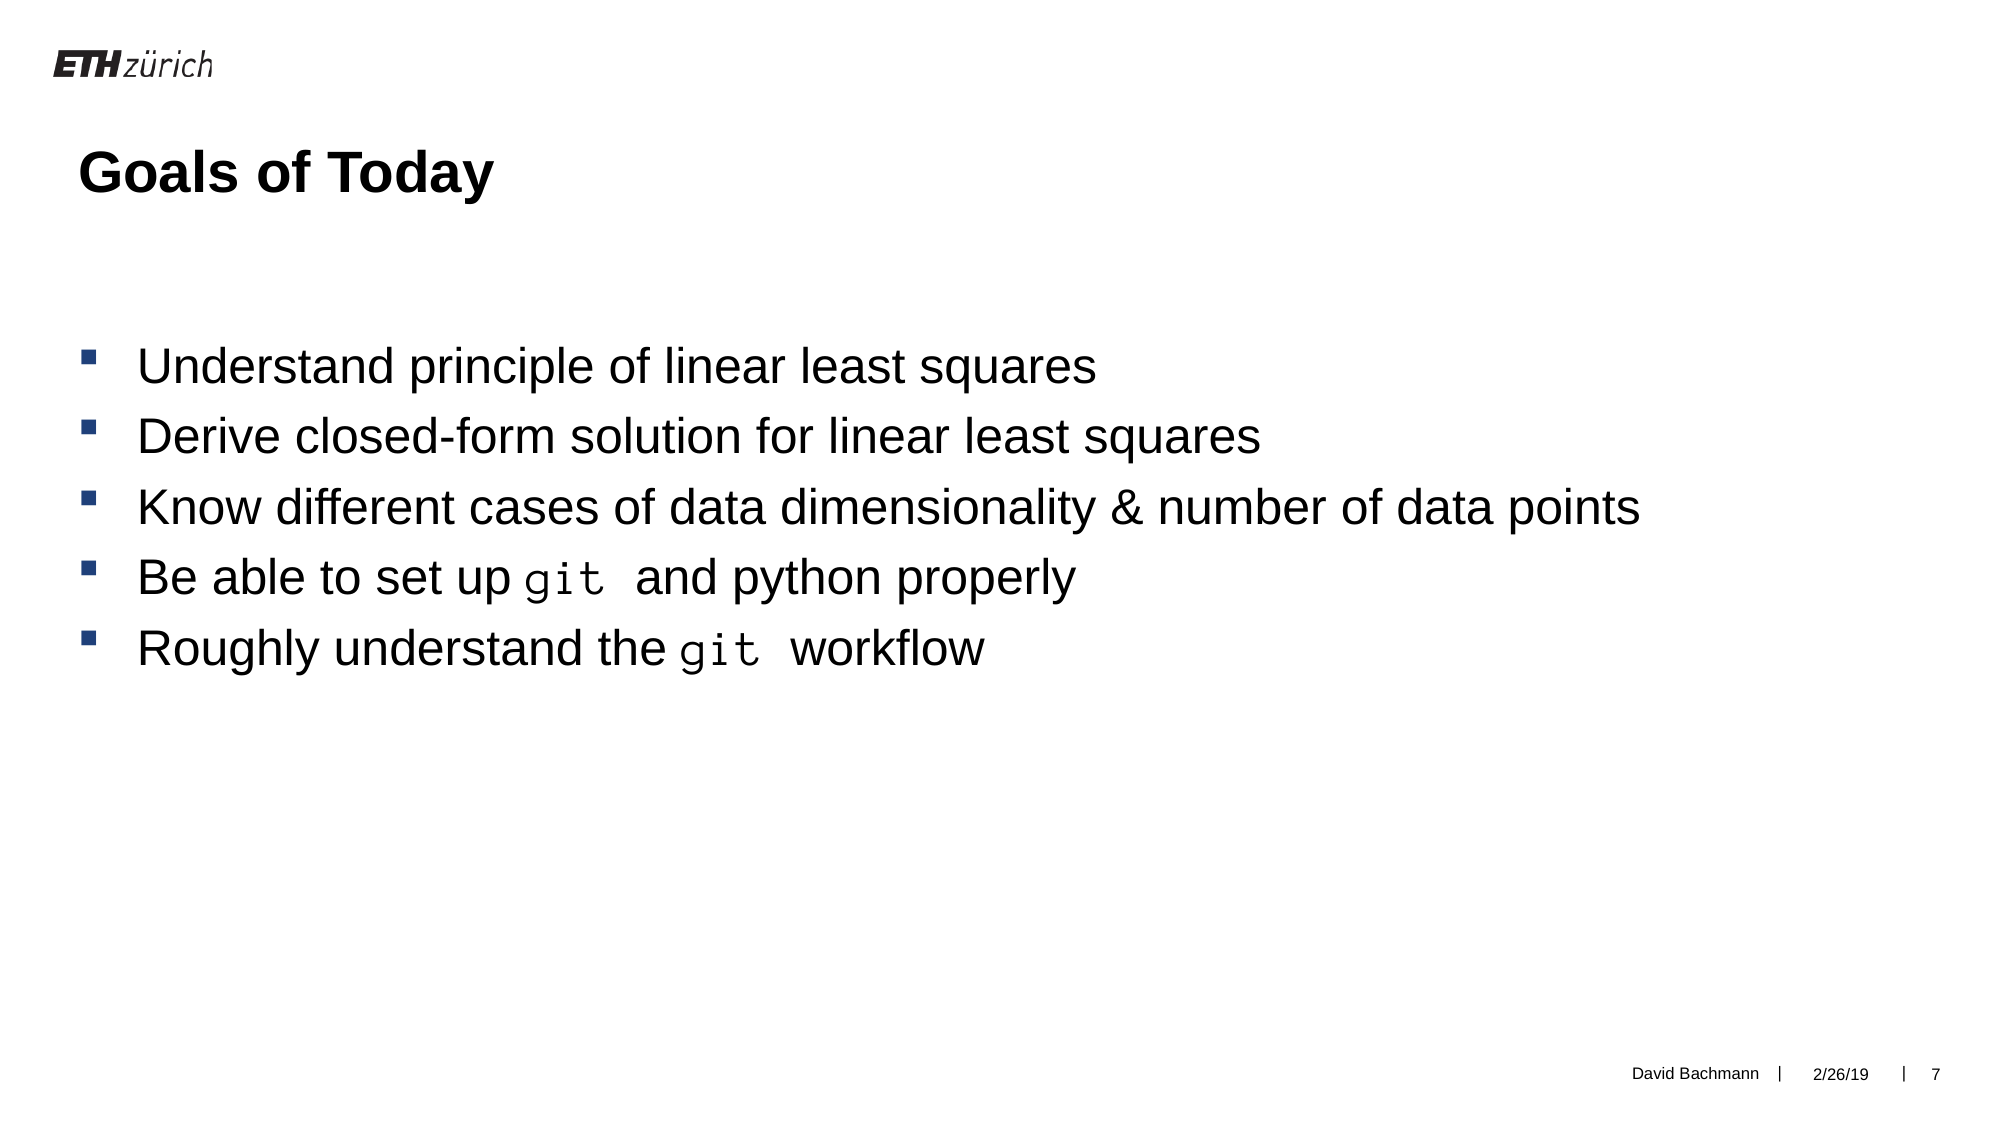

Goals of Today
Understand principle of linear least squares
Derive closed-form solution for linear least squares
Know different cases of data dimensionality & number of data points
Be able to set up git and python properly
Roughly understand the git workflow

David Bachmann
2/26/19
7